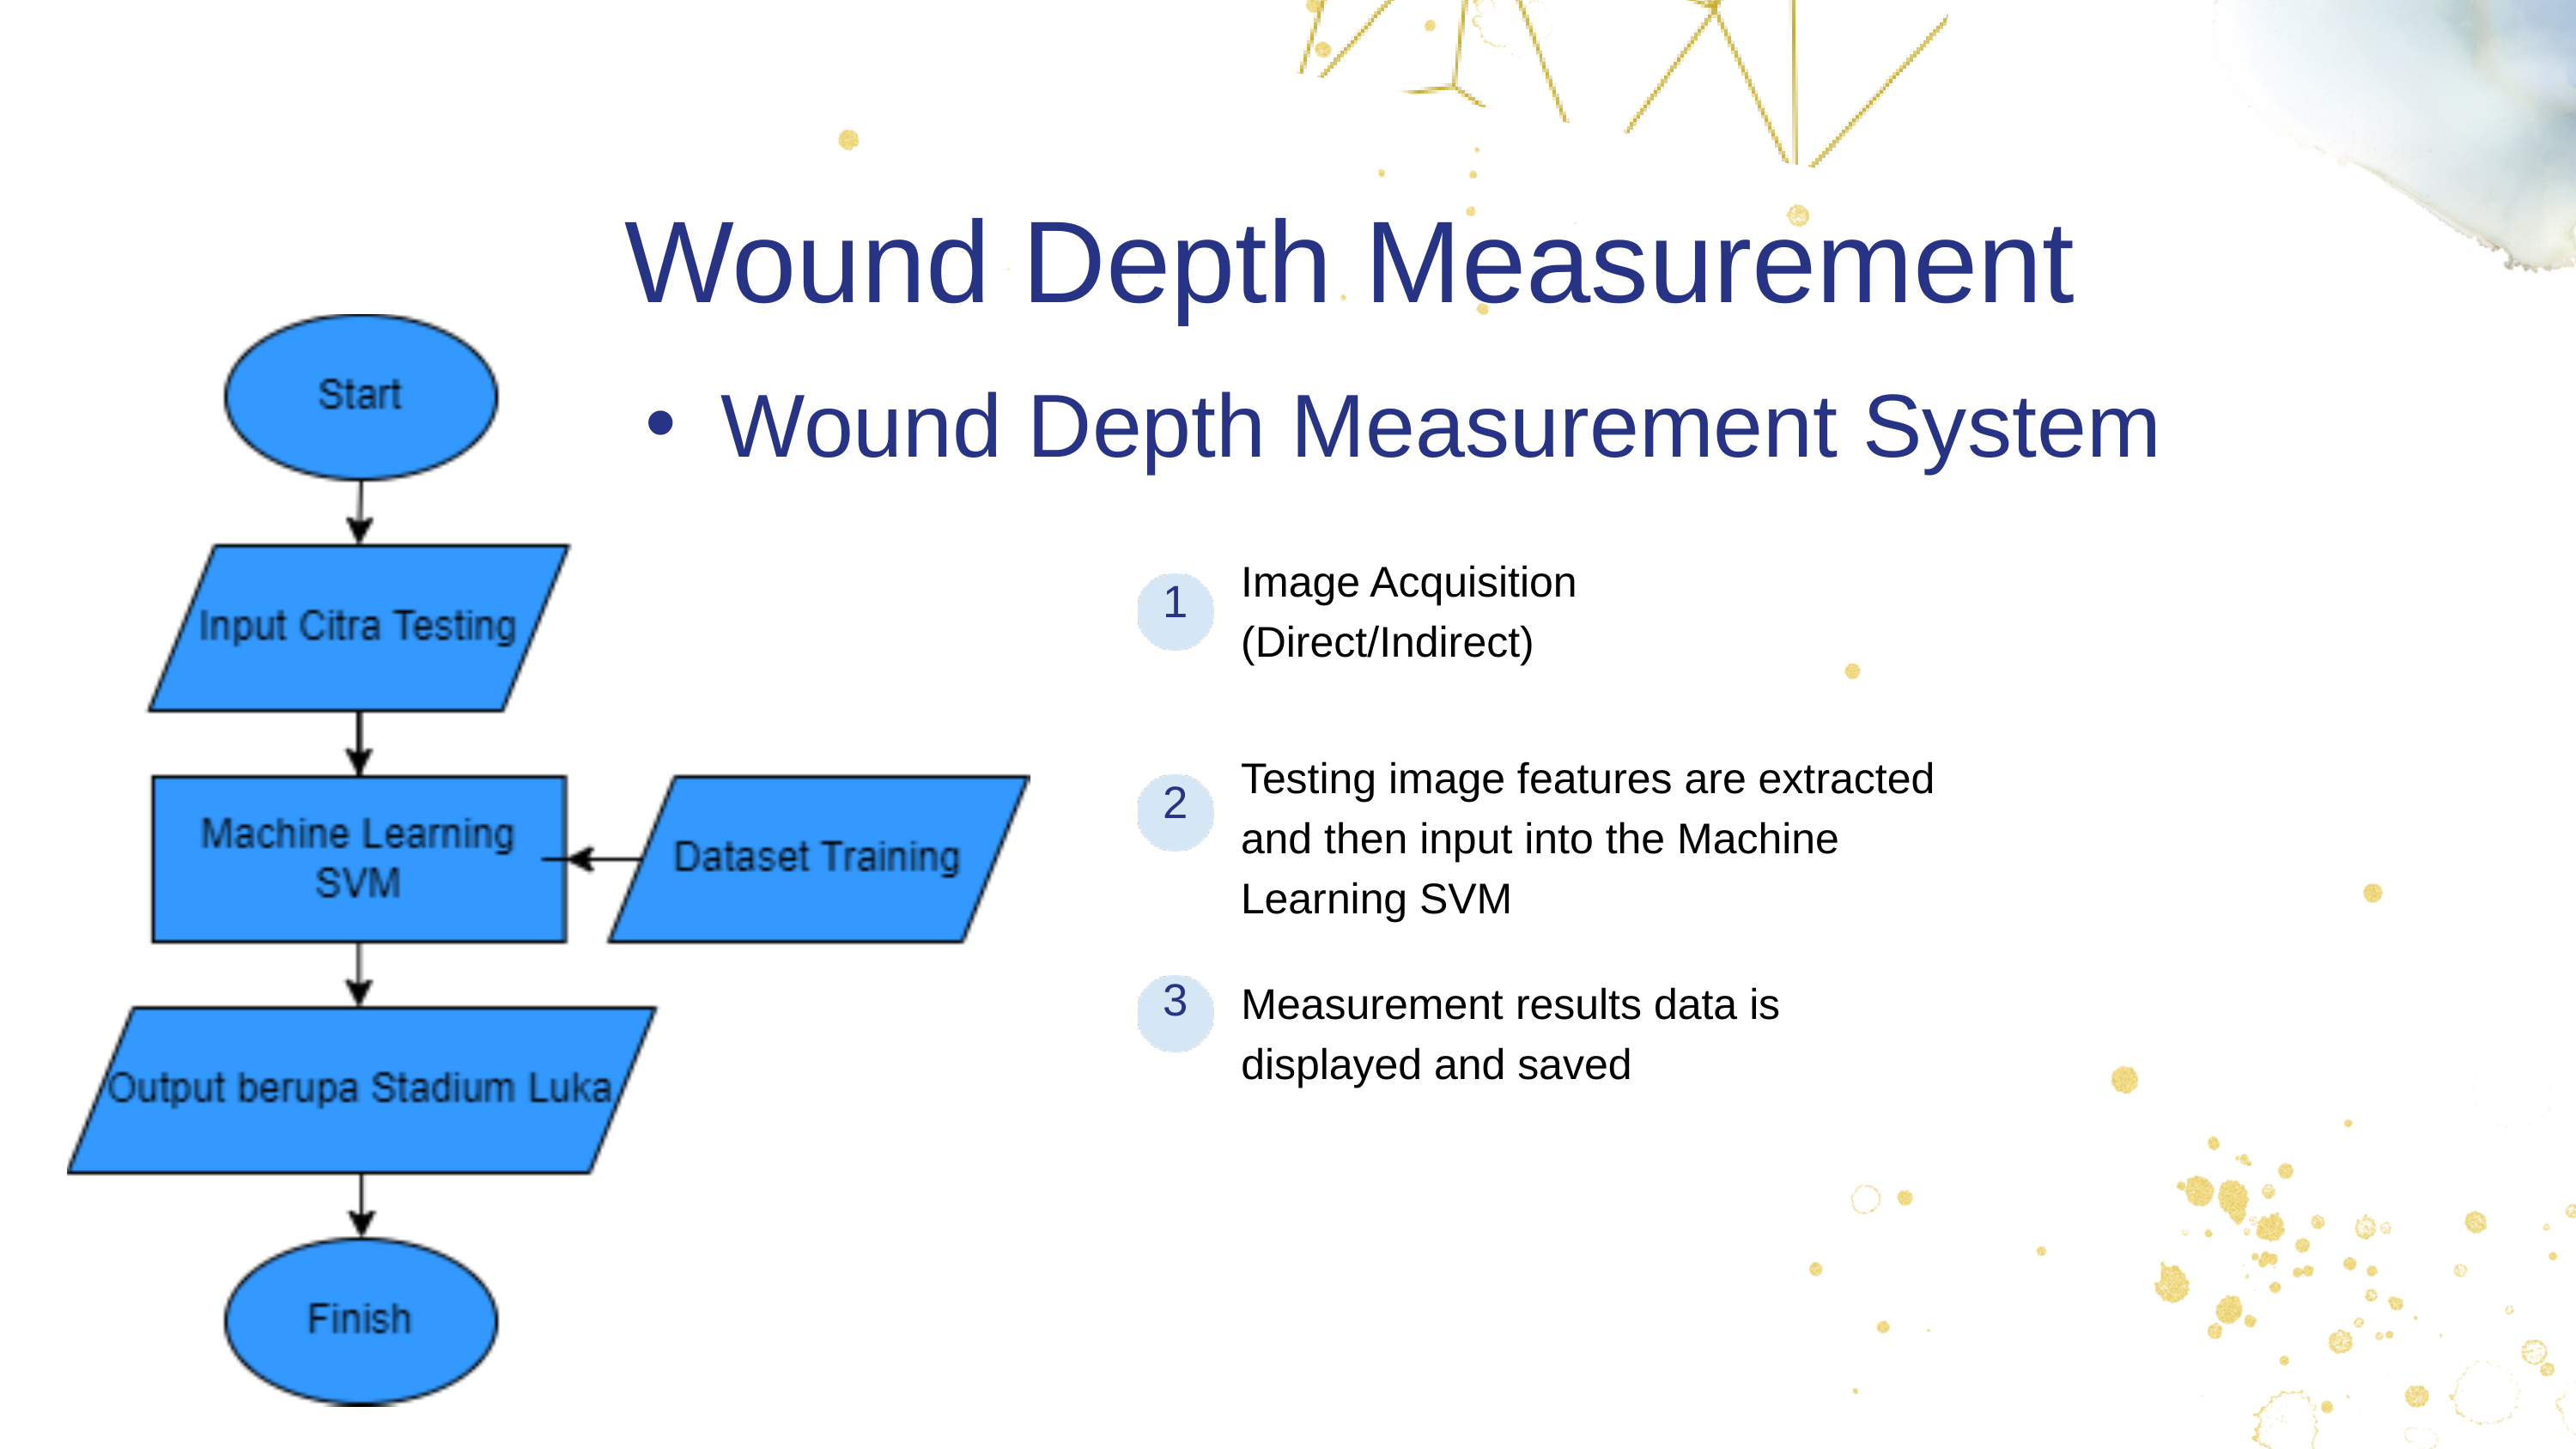

Wound Depth Measurement

Wound Depth Measurement System
Image Acquisition (Direct/Indirect)
1

Testing image features are extracted and then input into the Machine Learning SVM
2

3
Measurement results data is displayed and saved